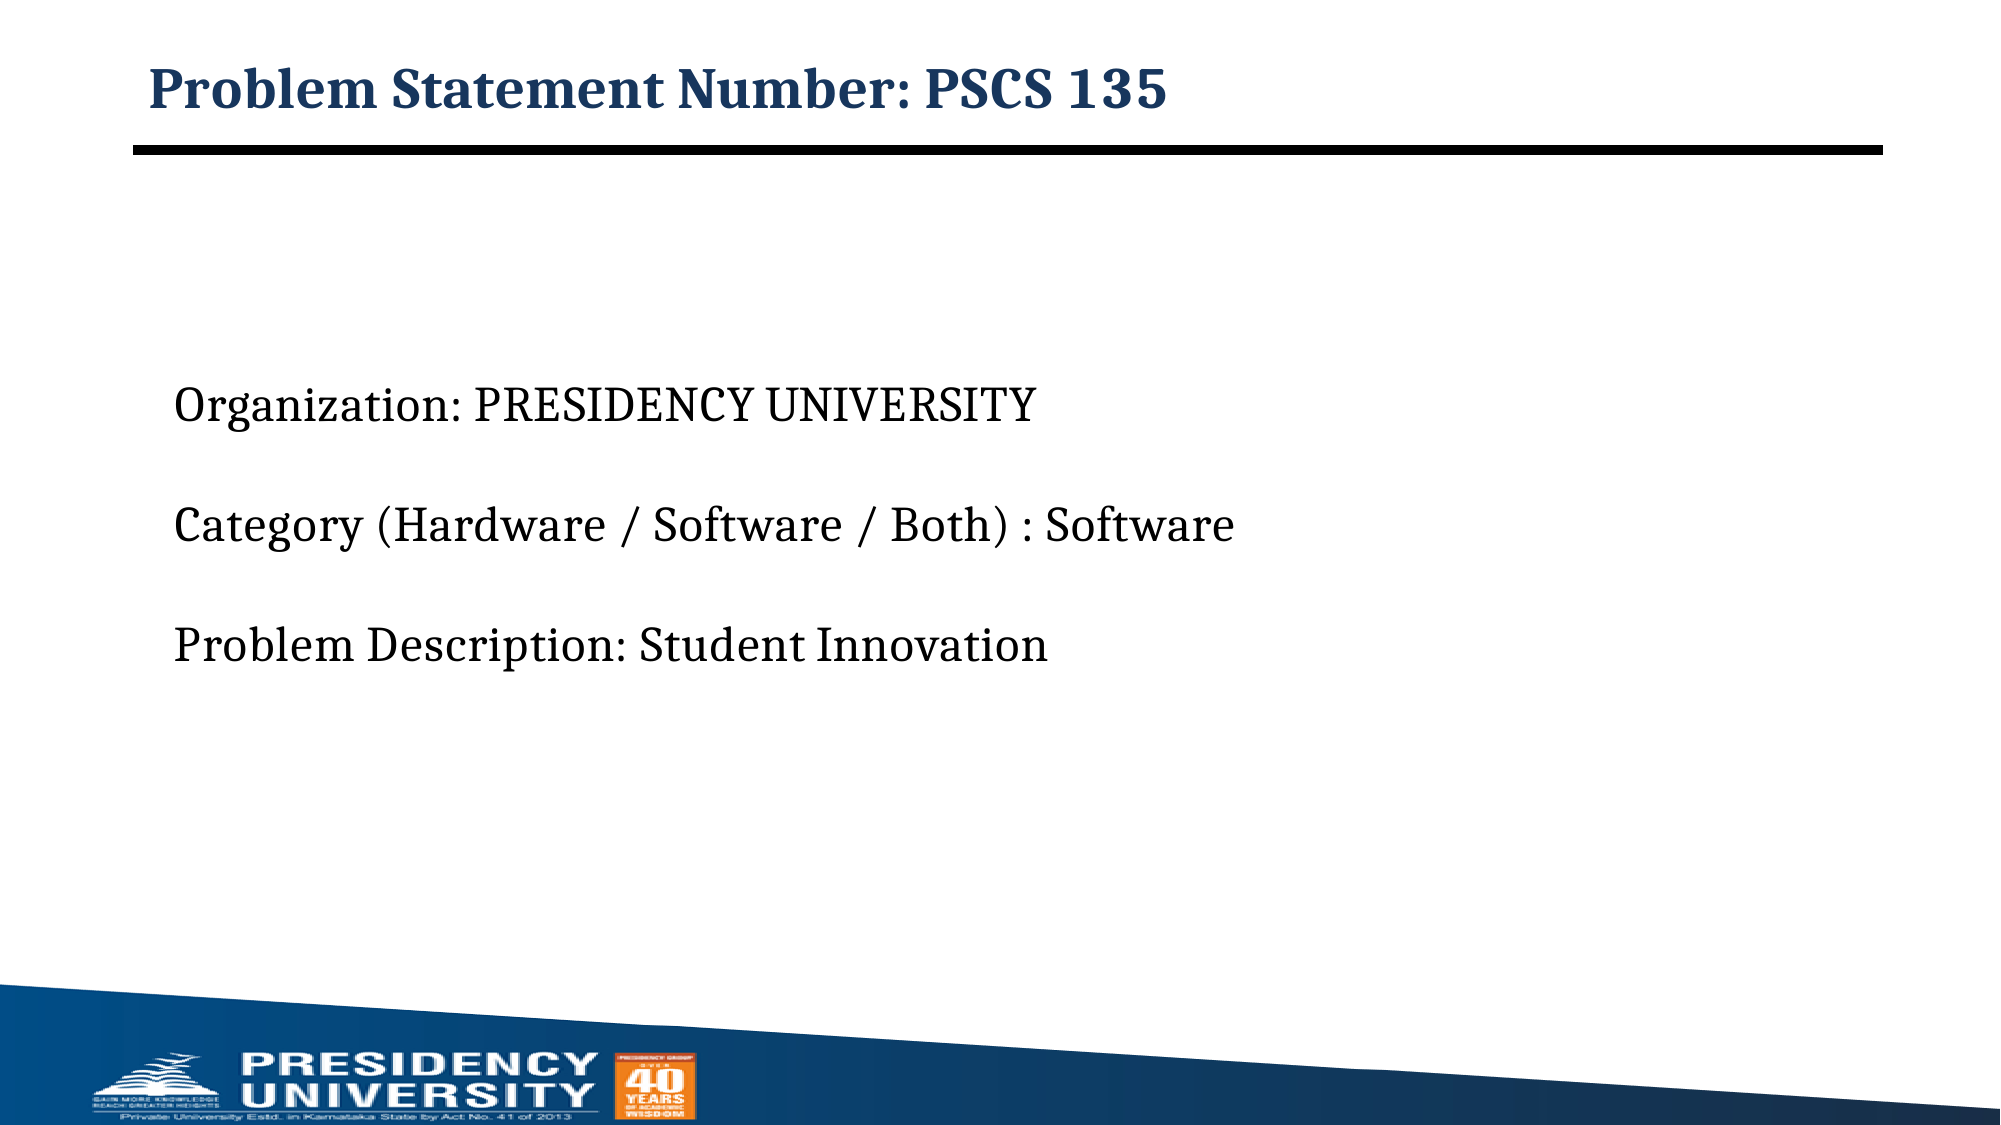

# Problem Statement Number: PSCS 135
Organization: PRESIDENCY UNIVERSITY
Category (Hardware / Software / Both) : Software
Problem Description: Student Innovation